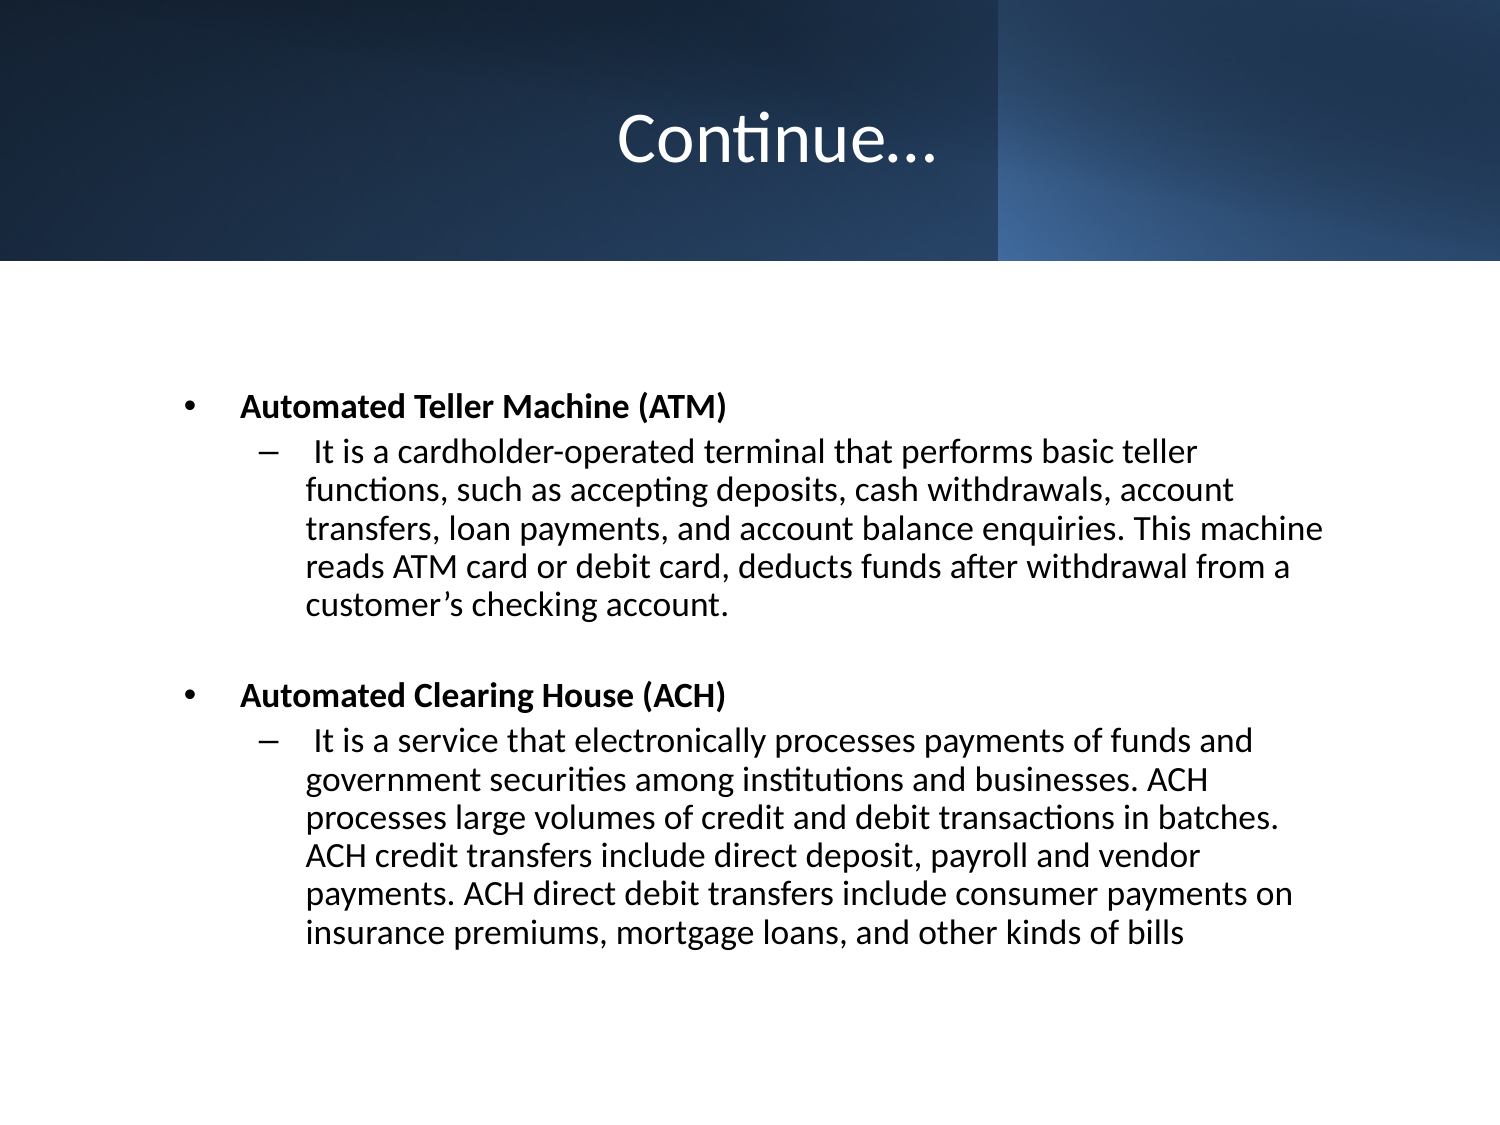

# Continue…
Automated Teller Machine (ATM)
 It is a cardholder-operated terminal that performs basic teller functions, such as accepting deposits, cash withdrawals, account transfers, loan payments, and account balance enquiries. This machine reads ATM card or debit card, deducts funds after withdrawal from a customer’s checking account.

Automated Clearing House (ACH)
 It is a service that electronically processes payments of funds and government securities among institutions and businesses. ACH processes large volumes of credit and debit transactions in batches. ACH credit transfers include direct deposit, payroll and vendor payments. ACH direct debit transfers include consumer payments on insurance premiums, mortgage loans, and other kinds of bills

26